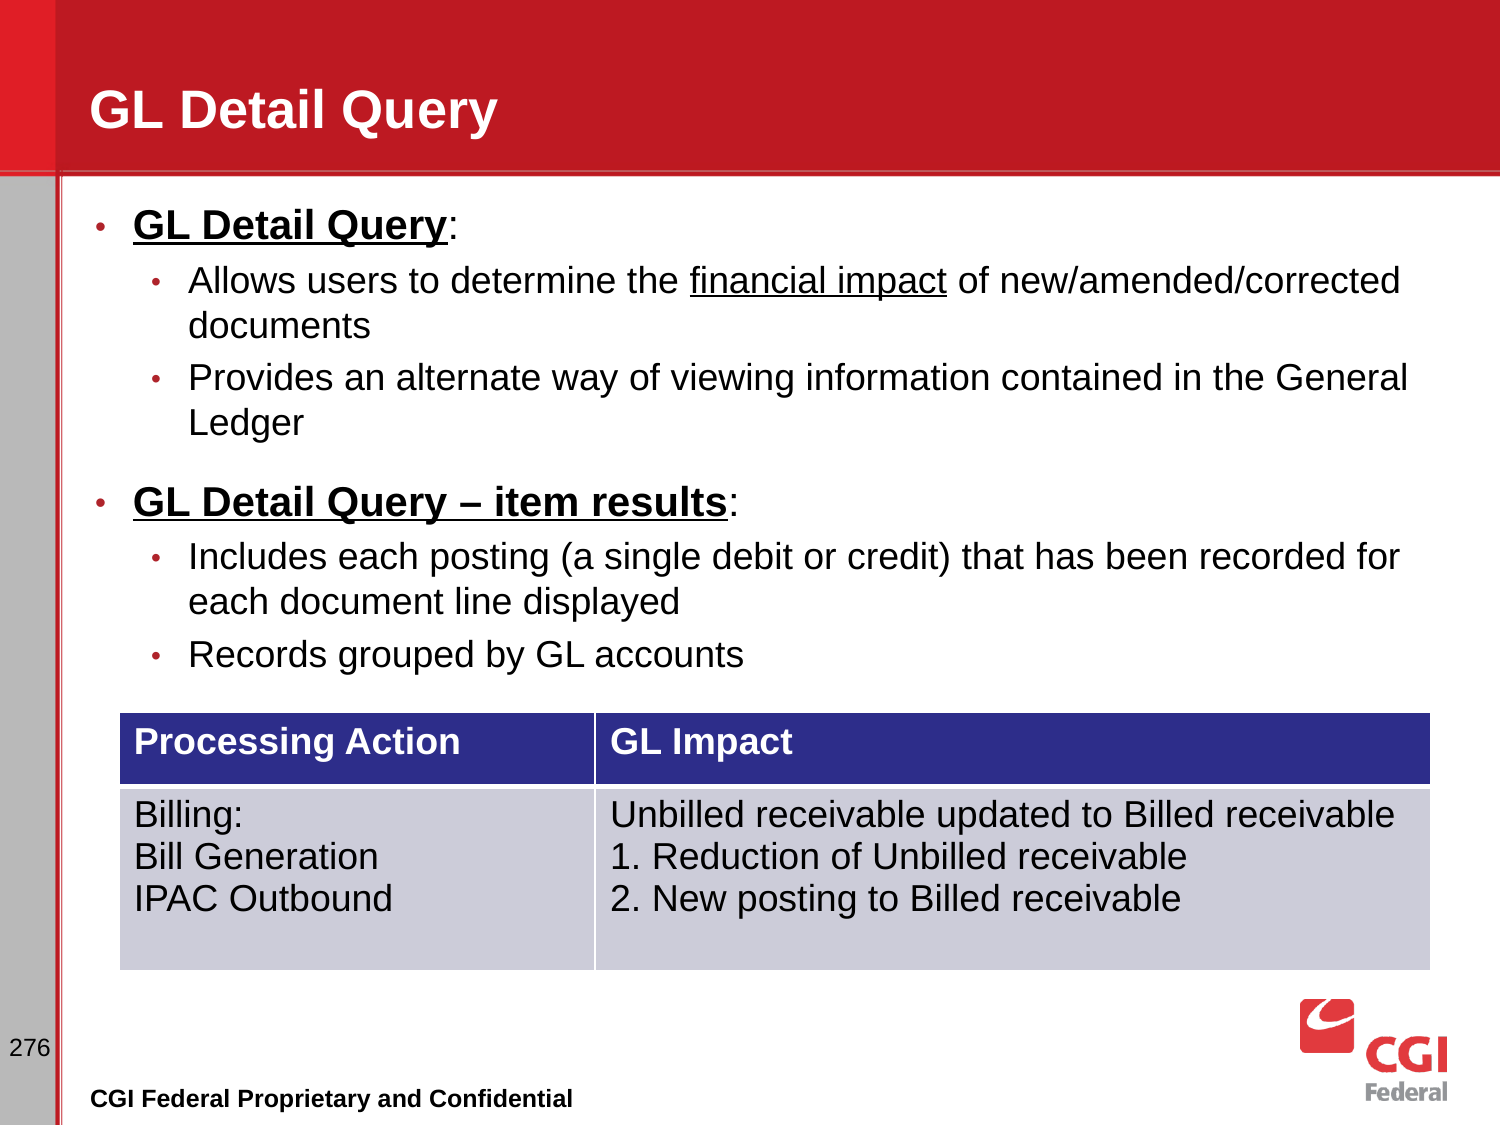

# GL Detail Query
GL Detail Query:
Allows users to determine the financial impact of new/amended/corrected  documents
Provides an alternate way of viewing information contained in the General Ledger

GL Detail Query – item results:
Includes each posting (a single debit or credit) that has been recorded for each document line displayed
Records grouped by GL accounts

| Processing Action | GL Impact |
| --- | --- |
| Billing: Bill Generation IPAC Outbound | Unbilled receivable updated to Billed receivable 1. Reduction of Unbilled receivable 2. New posting to Billed receivable |
276
CGI Federal Proprietary and Confidential